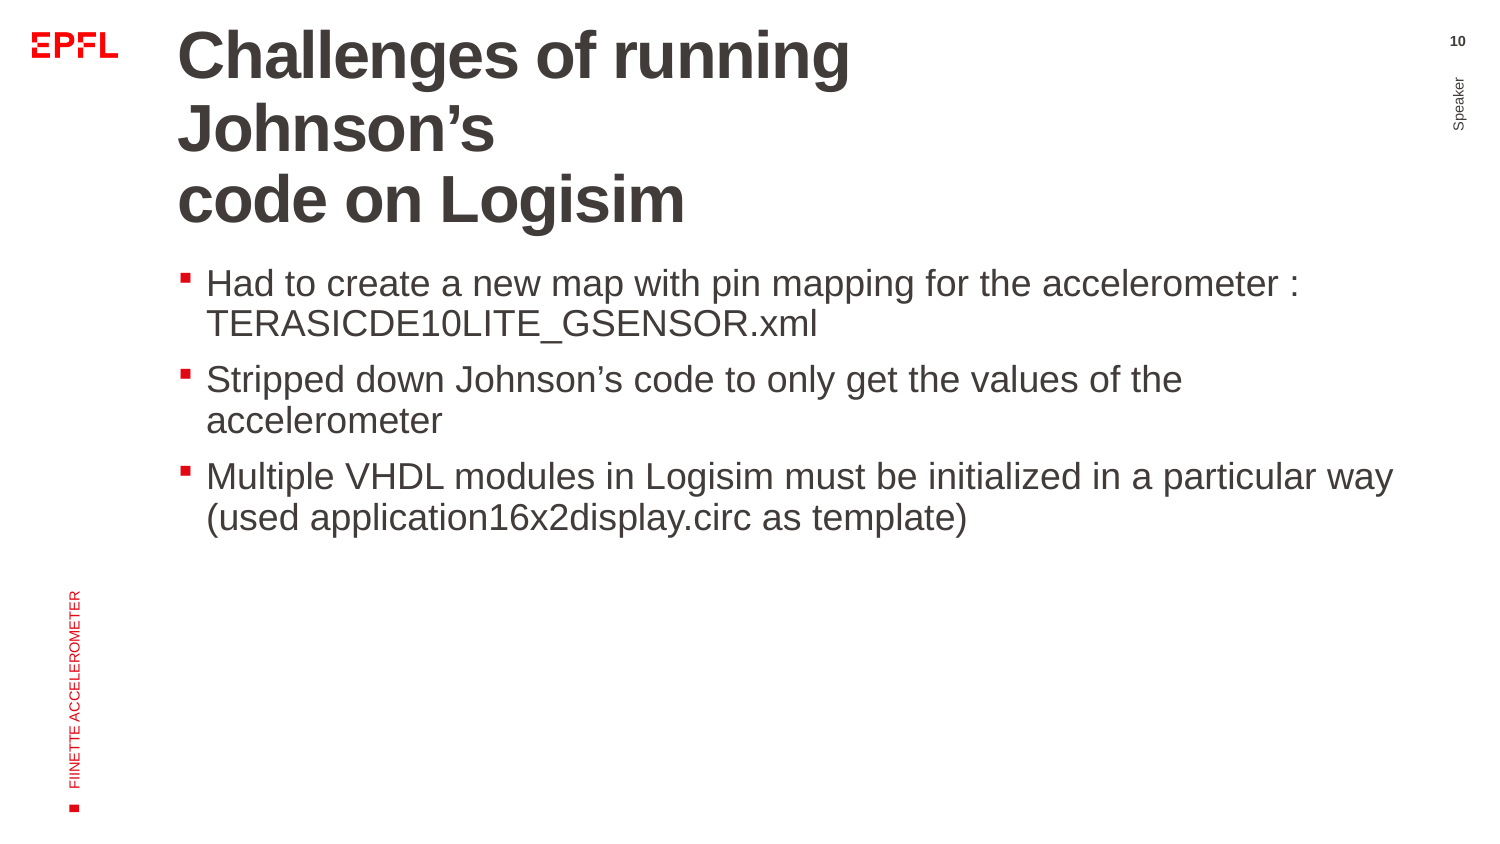

# Challenges of running Johnson’s code on Logisim
10
Had to create a new map with pin mapping for the accelerometer : TERASICDE10LITE_GSENSOR.xml
Stripped down Johnson’s code to only get the values of the accelerometer
Multiple VHDL modules in Logisim must be initialized in a particular way (used application16x2display.circ as template)

Speaker
FIINETTE ACCELEROMETER